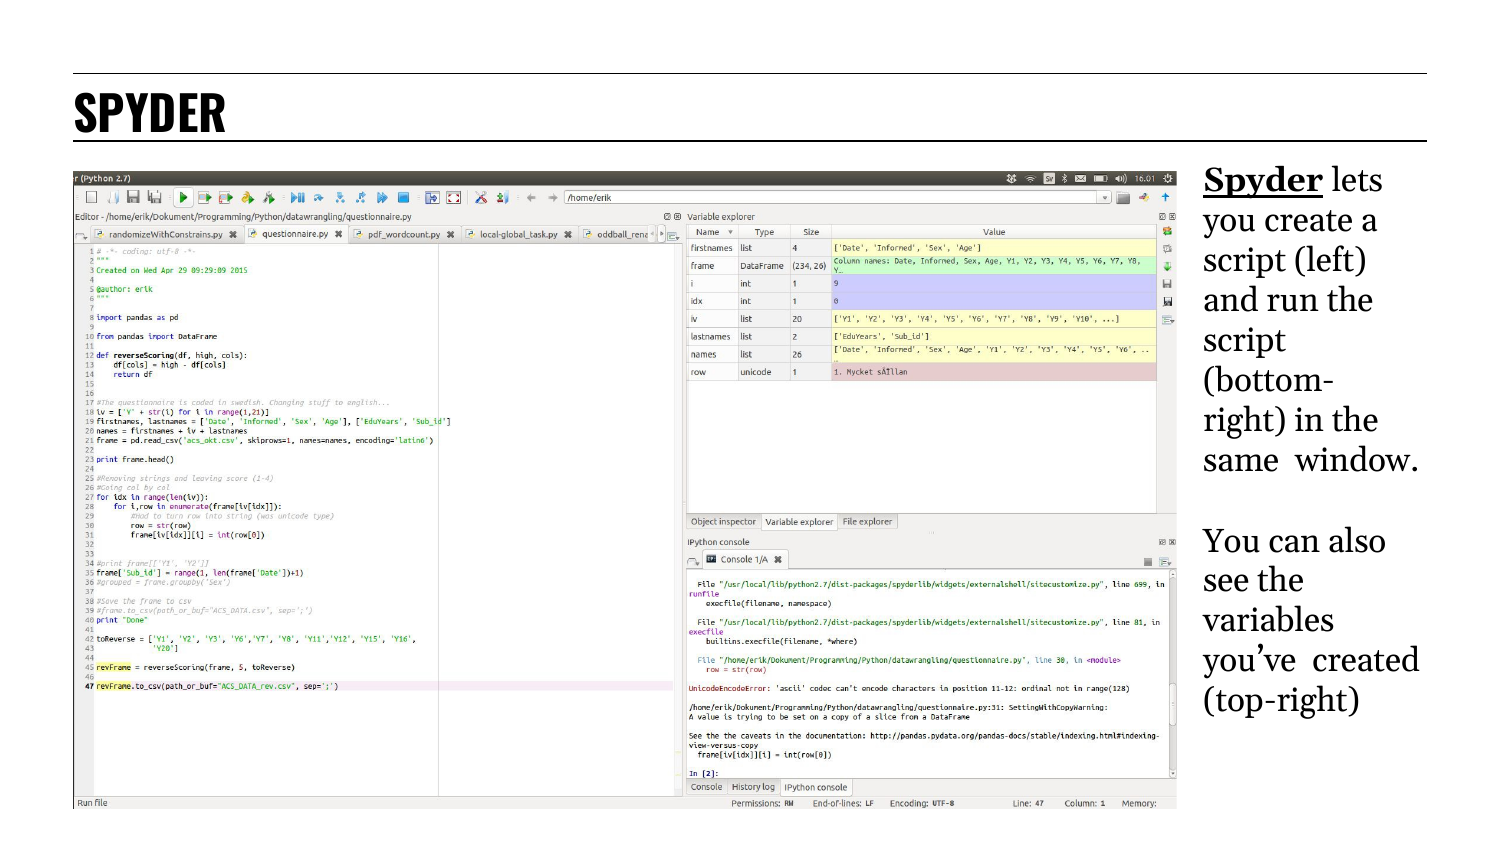

SPYDER
Spyder lets  you create a  script (left)  and run the  script  (bottom-  right) in the  same  window.

You can also  see the  variables  you’ve  created
(top-right)